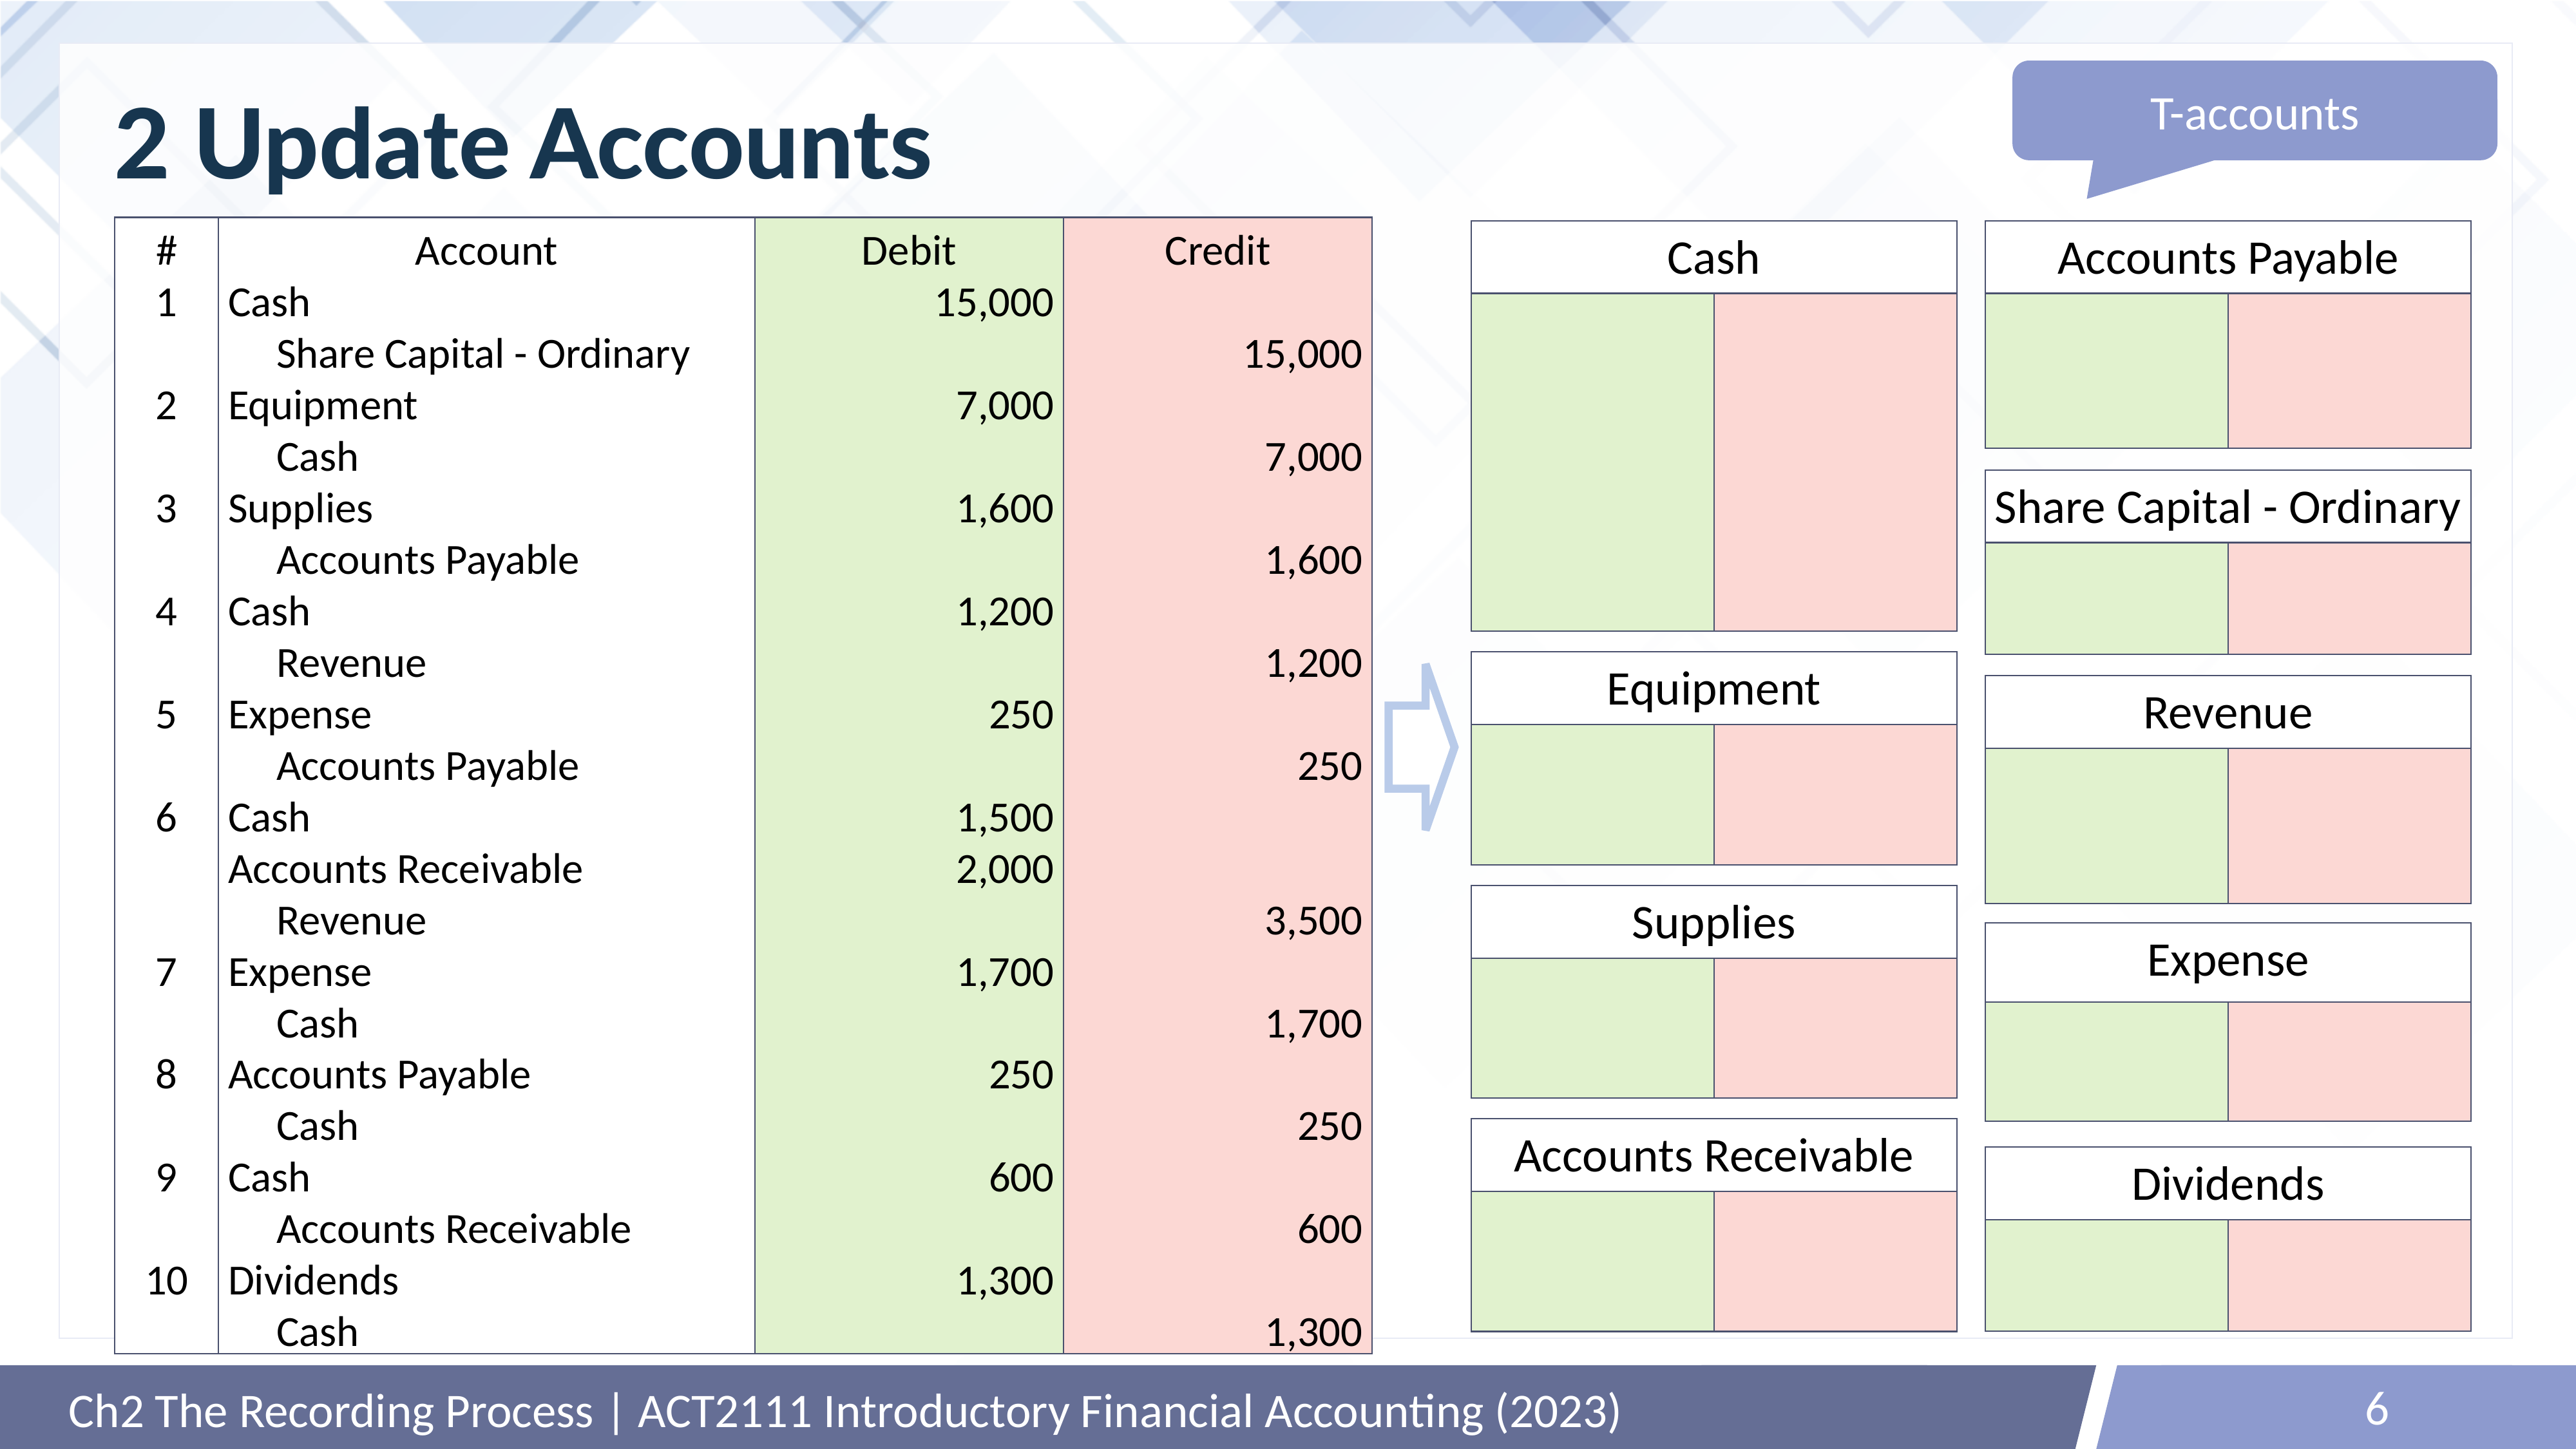

T-accounts
# 2 Update Accounts
#
1

2

3

4

5

6

7

8

9

10
Account
Cash
     Share Capital - Ordinary
Equipment
     Cash
Supplies
     Accounts Payable
Cash
     Revenue
Expense
     Accounts Payable
Cash
Accounts Receivable
     Revenue
Expense
     Cash
Accounts Payable
     Cash
Cash
     Accounts Receivable
Dividends
     Cash
Debit
15,000

7,000

1,600

1,200

250

1,500
2,000

1,700

250

600

1,300
Credit

15,000

7,000

1,600

1,200

250

3,500

1,700

250

600

1,300
Accounts Payable
Cash

Share Capital - Ordinary

Equipment

Revenue

Supplies
Expense

Accounts Receivable
Dividends

6
Ch2 The Recording Process | ACT2111 Introductory Financial Accounting (2023)